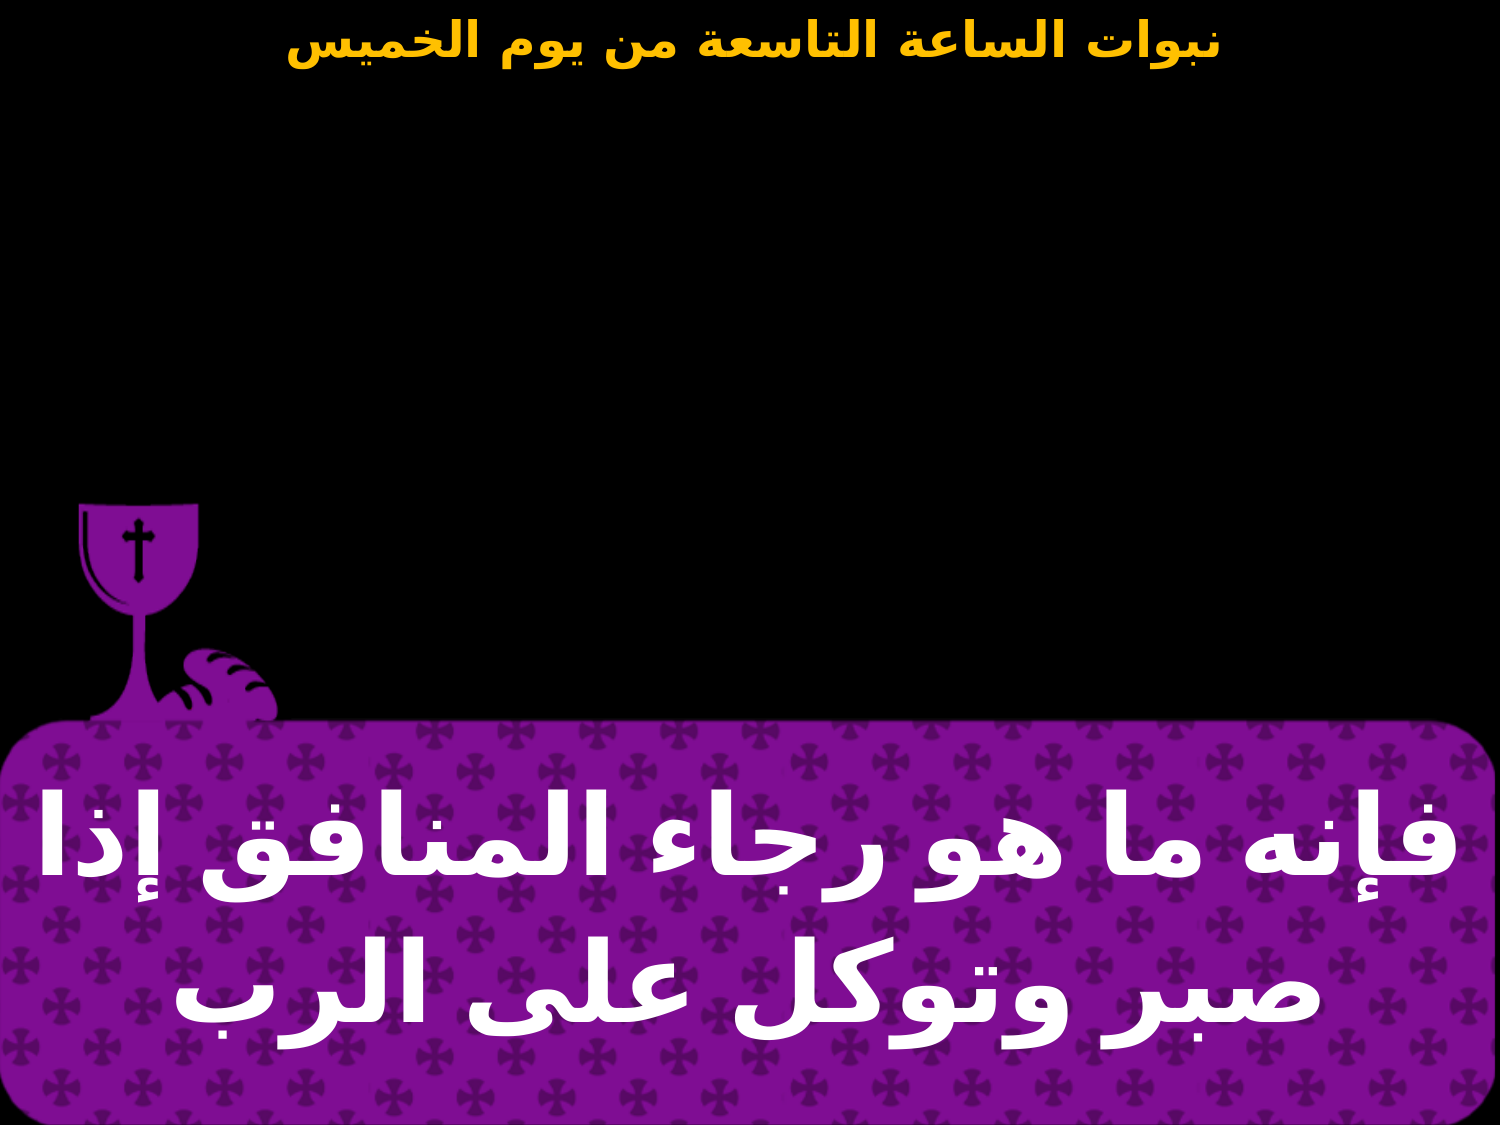

| فإنه ما هو رجاء المنافق إذا صبر وتوكل على الرب |
| --- |